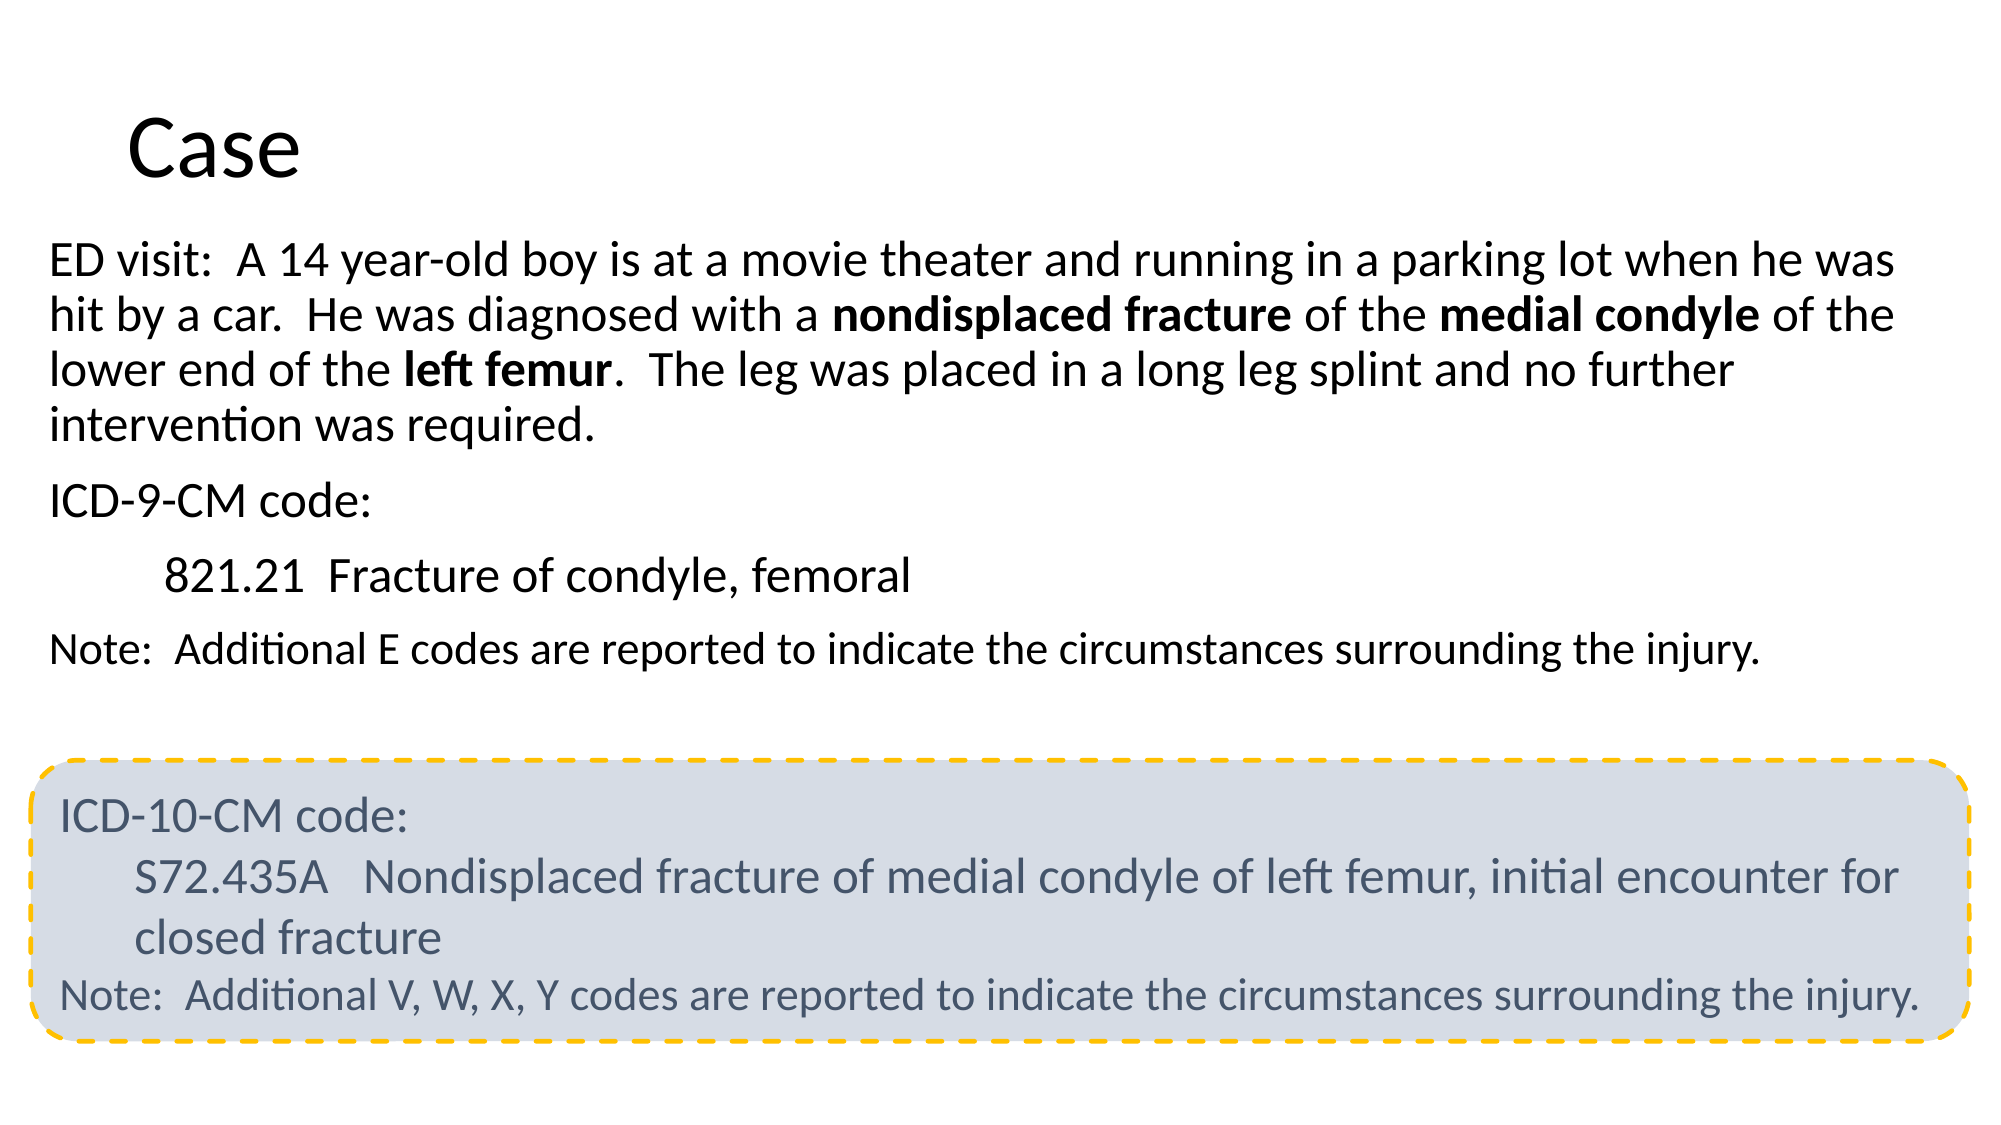

# Case
ED visit:  A 14 year-old boy is at a movie theater and running in a parking lot when he was hit by a car.  He was diagnosed with a nondisplaced fracture of the medial condyle of the lower end of the left femur.  The leg was placed in a long leg splint and no further intervention was required.
ICD-9-CM code:
          821.21  Fracture of condyle, femoral
Note:  Additional E codes are reported to indicate the circumstances surrounding the injury.
ICD-10-CM code:
S72.435A   Nondisplaced fracture of medial condyle of left femur, initial encounter for closed fracture
Note:  Additional V, W, X, Y codes are reported to indicate the circumstances surrounding the injury.